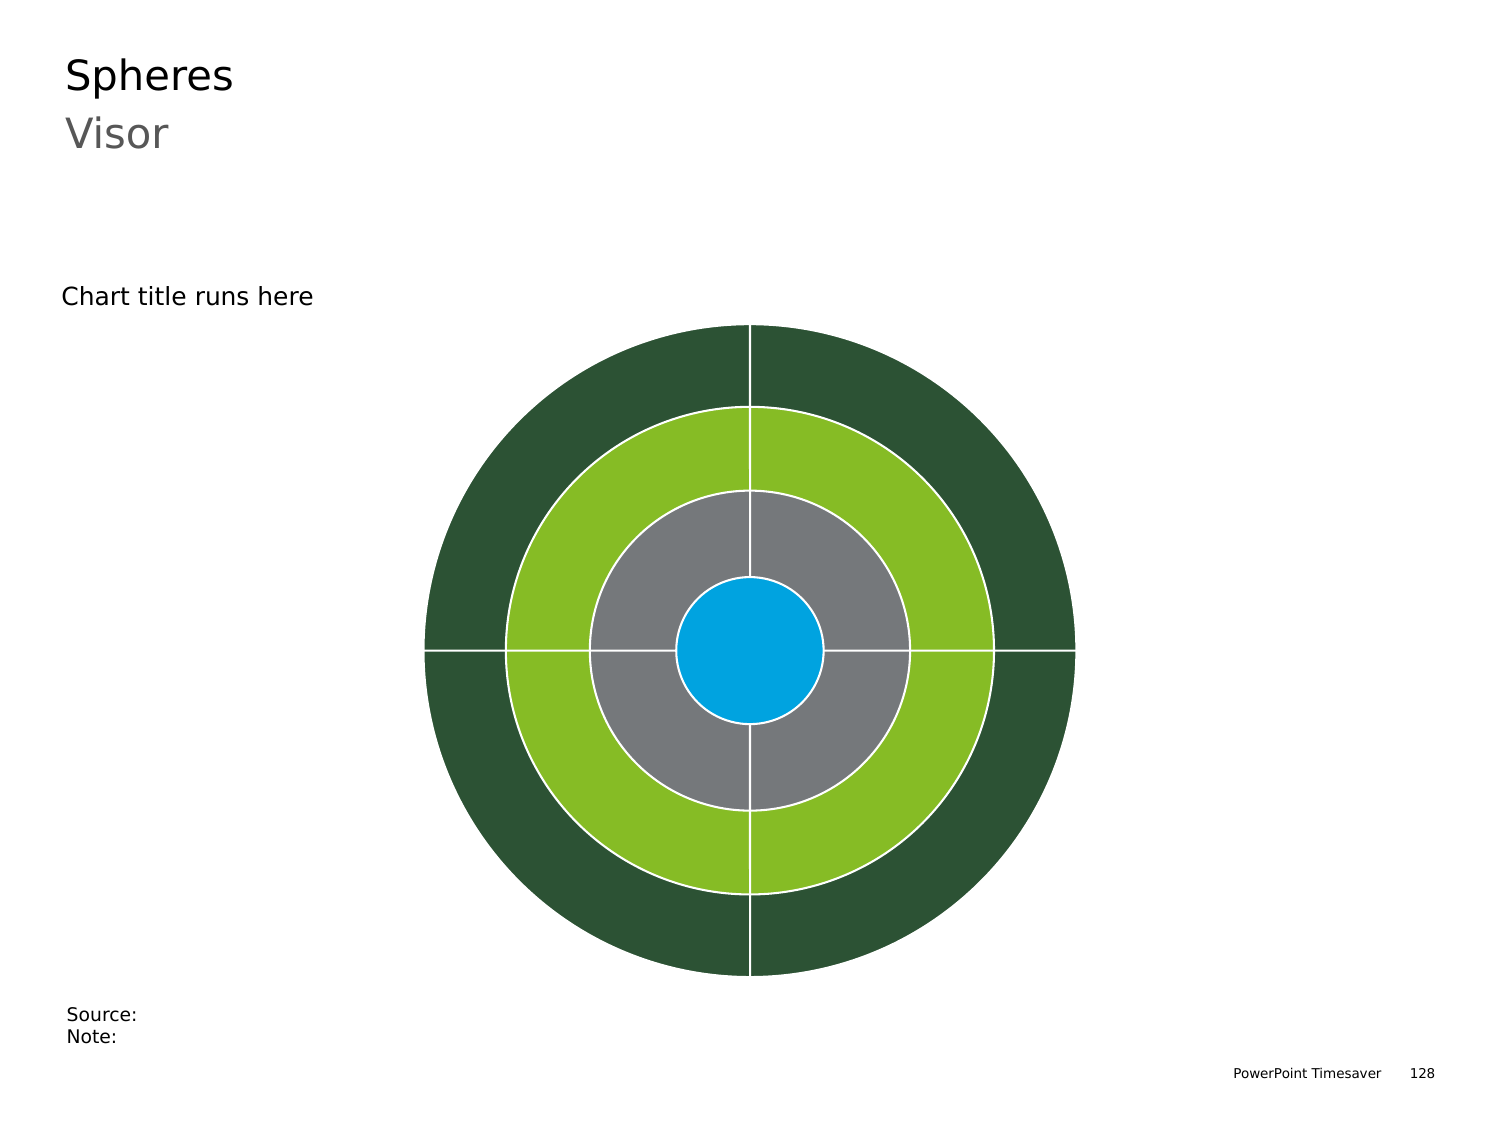

# Spheres
Visor
Chart title runs here

Source:
Note: